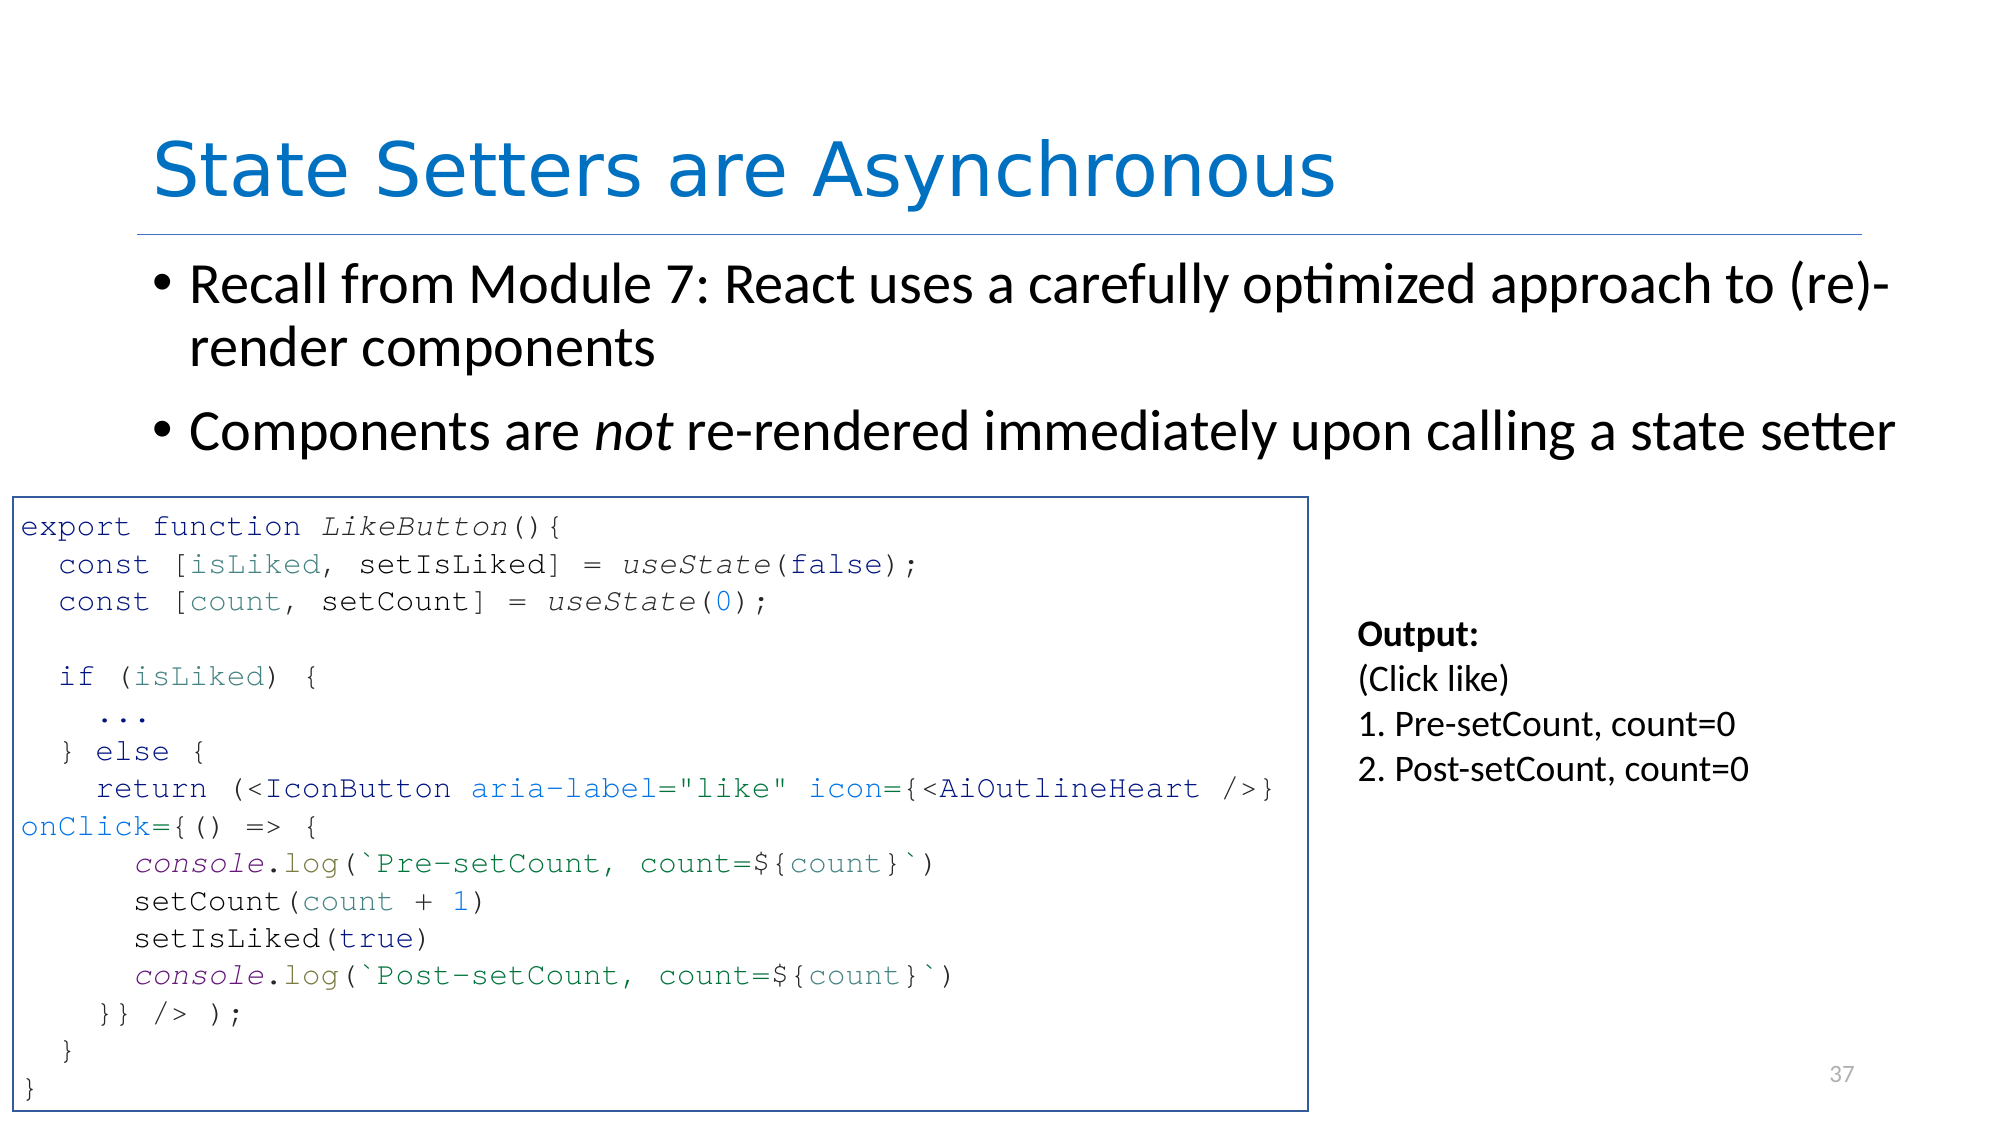

# State Setters are Asynchronous
Recall from Module 7: React uses a carefully optimized approach to (re)-render components
Components are not re-rendered immediately upon calling a state setter
export function LikeButton(){
  const [isLiked, setIsLiked] = useState(false);
  const [count, setCount] = useState(0);

  if (isLiked) {
    ...
  } else {
    return (<IconButton aria-label="like" icon={<AiOutlineHeart />} onClick={() => {
      console.log(`Pre-setCount, count=${count}`)
      setCount(count + 1)
      setIsLiked(true)
      console.log(`Post-setCount, count=${count}`)
    }} /> );
  }
}
Output:
(Click like)
1. Pre-setCount, count=0
2. Post-setCount, count=0
37